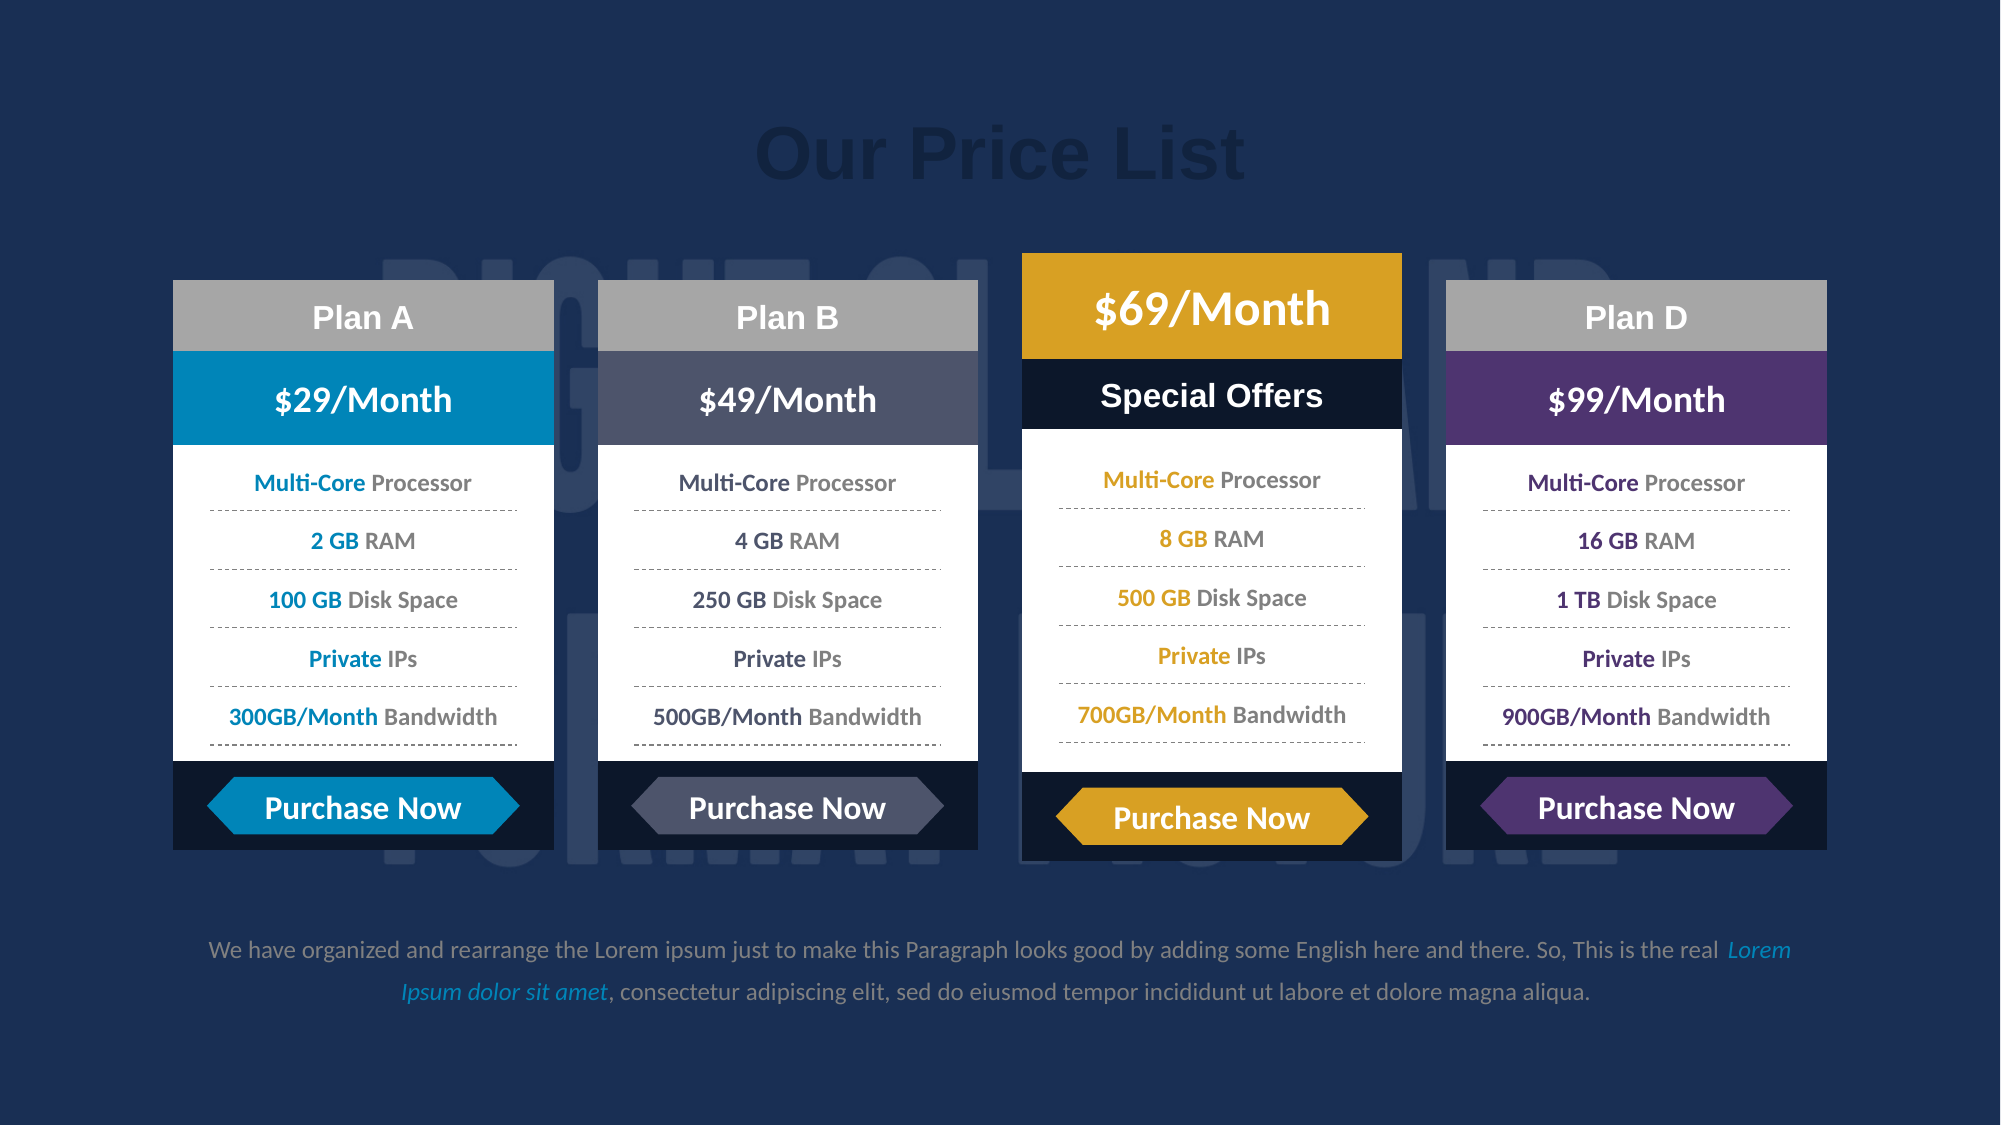

# Our Price List

$69/Month

Plan A

Plan B

Plan D

Special Offers
$29/Month
$49/Month
$99/Month

Multi-Core Processor
8 GB RAM
500 GB Disk Space
Private IPs
700GB/Month Bandwidth

Multi-Core Processor
2 GB RAM
100 GB Disk Space
Private IPs
300GB/Month Bandwidth

Multi-Core Processor
4 GB RAM
250 GB Disk Space
Private IPs
500GB/Month Bandwidth

Multi-Core Processor
16 GB RAM
1 TB Disk Space
Private IPs
900GB/Month Bandwidth

Purchase Now

Purchase Now

Purchase Now

Purchase Now
We have organized and rearrange the Lorem ipsum just to make this Paragraph looks good by adding some English here and there. So, This is the real Lorem Ipsum dolor sit amet, consectetur adipiscing elit, sed do eiusmod tempor incididunt ut labore et dolore magna aliqua.